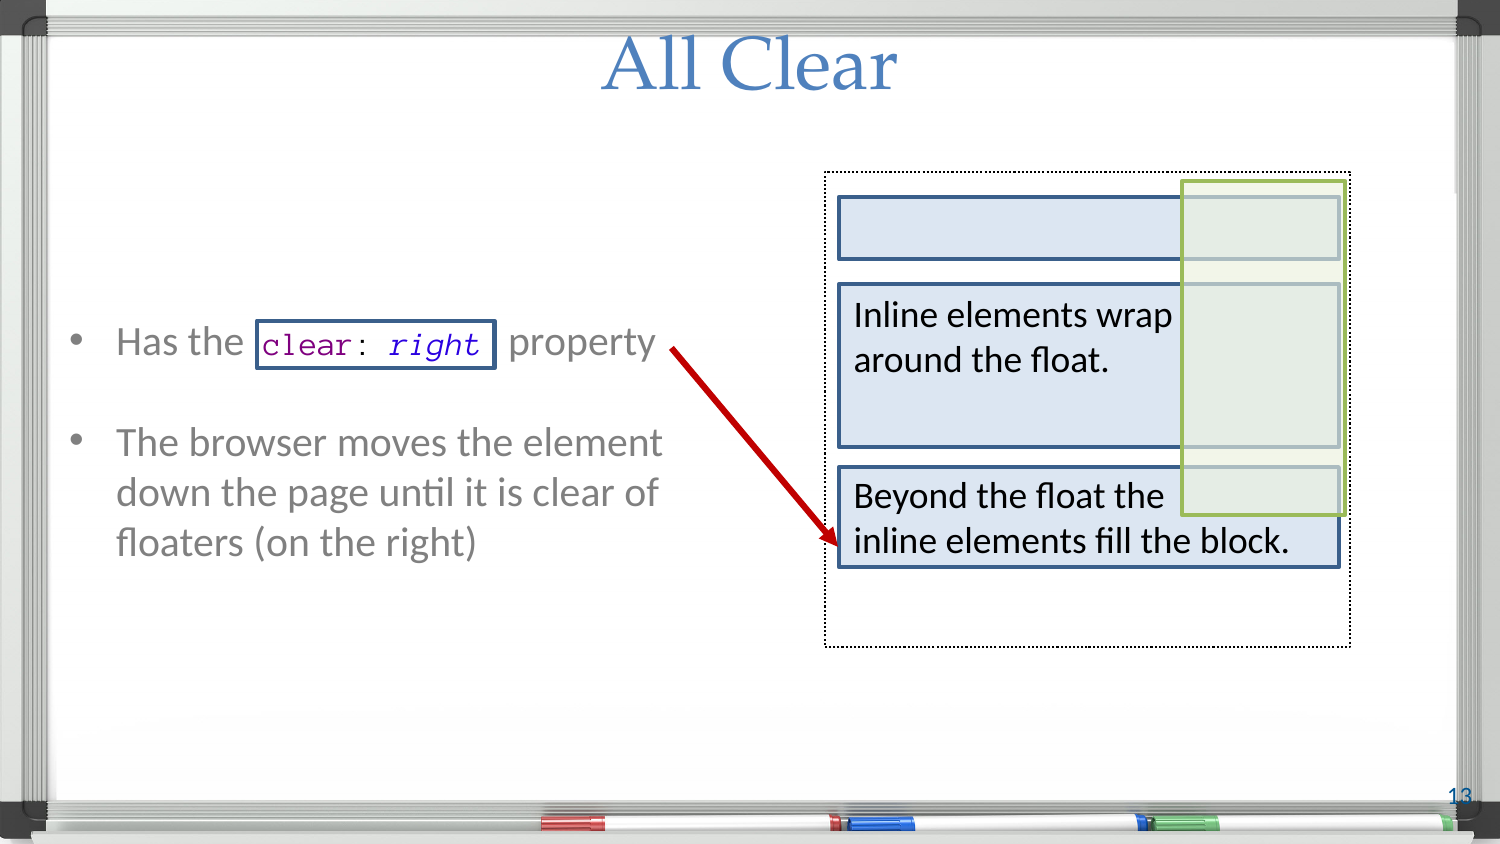

# All Clear

Inline elements wrap around the float.

Has the  clear: right  property

The browser moves the element down the page until it is clear of floaters (on the right)

Beyond the float the
inline elements fill the block.

13